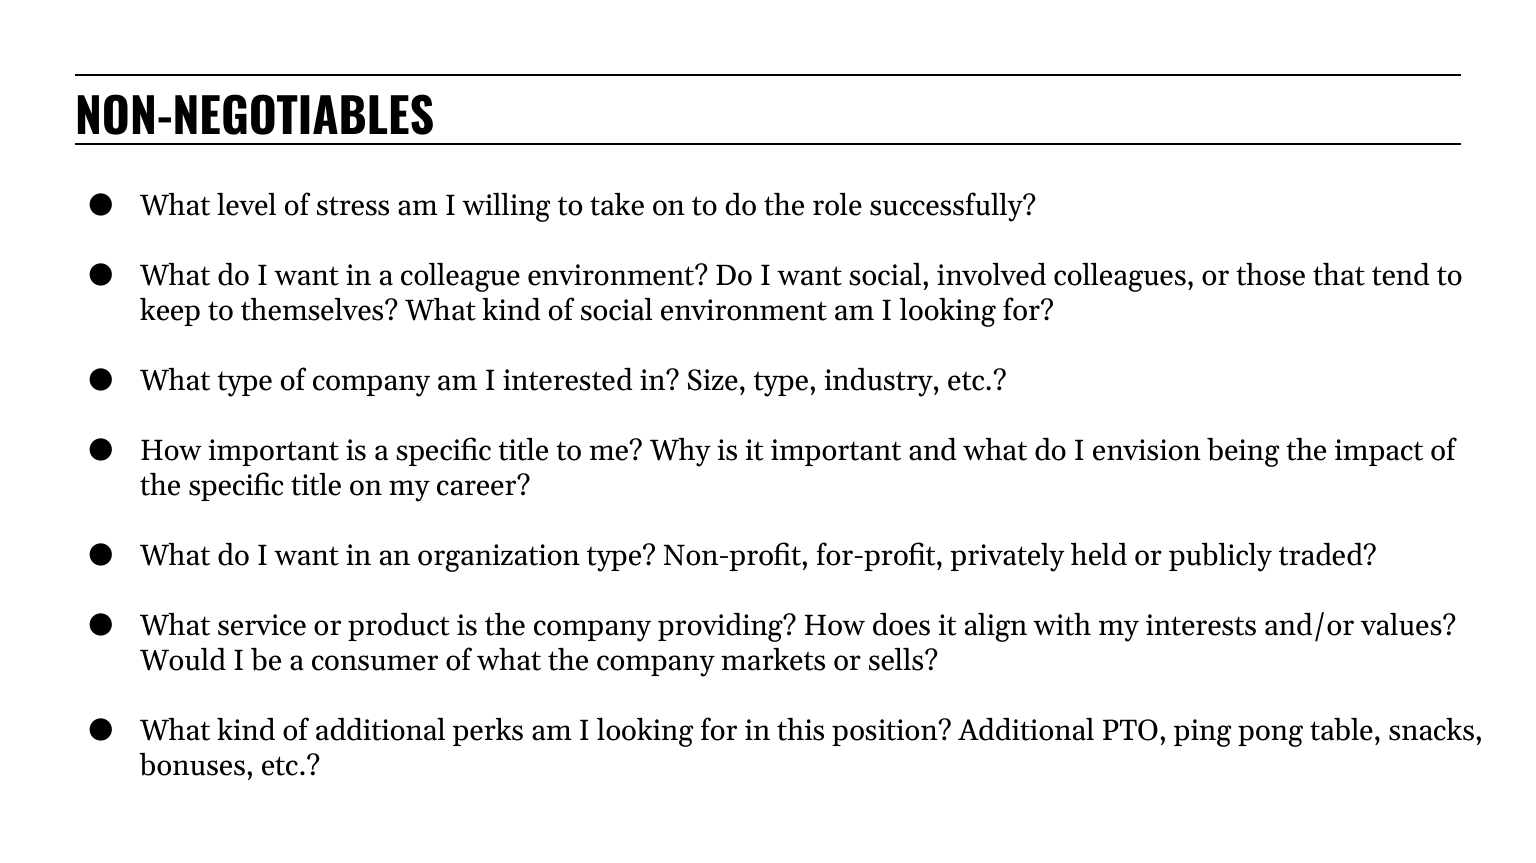

NON-NEGOTIABLES
What level of stress am I willing to take on to do the role successfully?

What do I want in a colleague environment? Do I want social, involved colleagues, or those that tend to keep to themselves? What kind of social environment am I looking for?

What type of company am I interested in? Size, type, industry, etc.?

How important is a specific title to me? Why is it important and what do I envision being the impact of the specific title on my career?

What do I want in an organization type? Non-profit, for-profit, privately held or publicly traded?

What service or product is the company providing? How does it align with my interests and/or values? Would I be a consumer of what the company markets or sells?

What kind of additional perks am I looking for in this position? Additional PTO, ping pong table, snacks, bonuses, etc.?